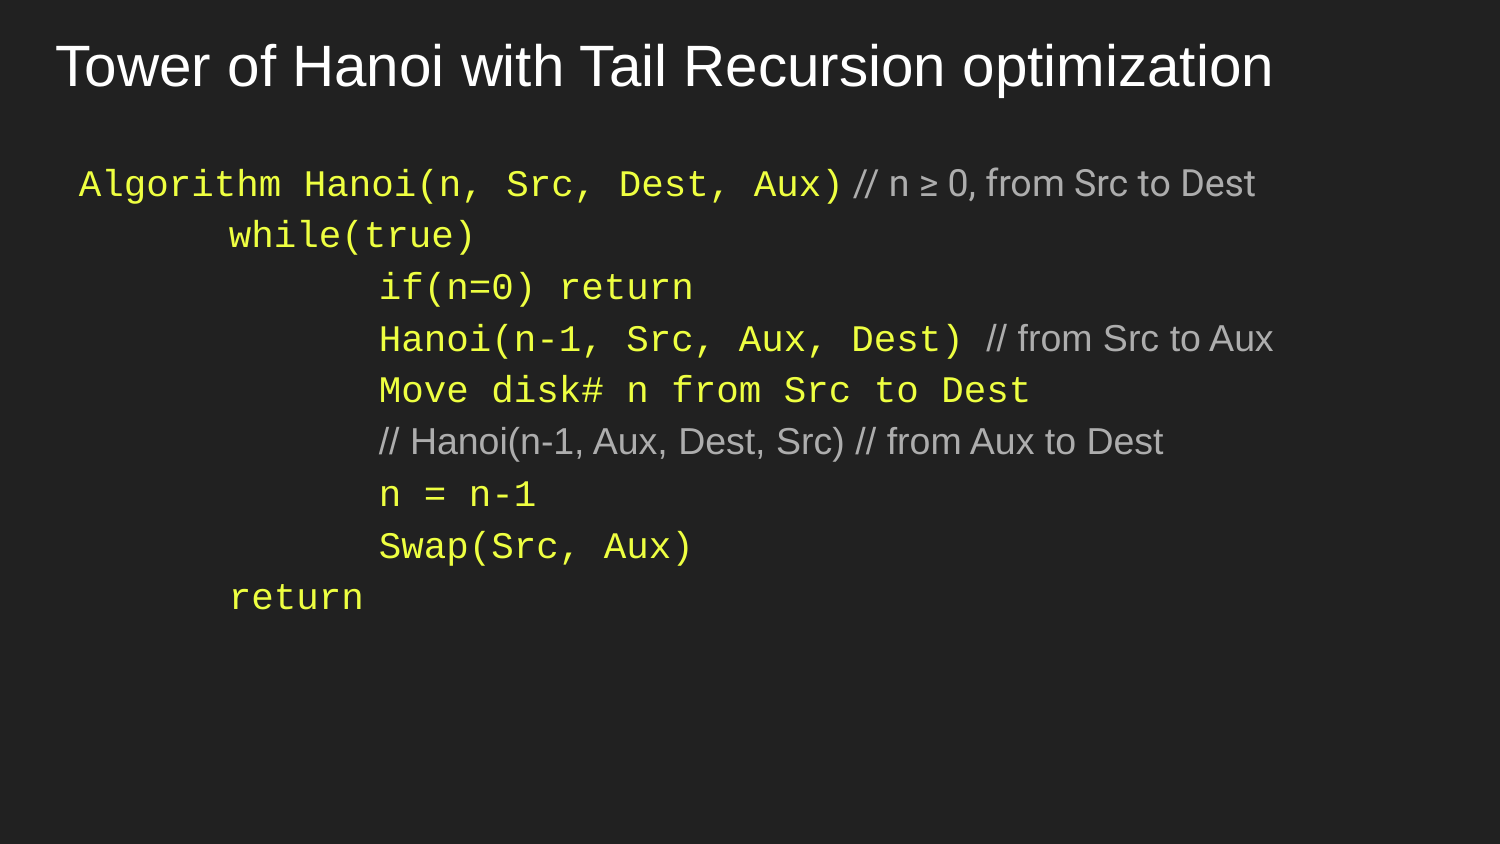

# Tower of Hanoi with Tail Recursion optimization
Algorithm Hanoi(n, Src, Dest, Aux) // n ≥ 0, from Src to Dest
	while(true)
		if(n=0) return
		Hanoi(n-1, Src, Aux, Dest) // from Src to Aux
		Move disk# n from Src to Dest
		// Hanoi(n-1, Aux, Dest, Src) // from Aux to Dest
		n = n-1
		Swap(Src, Aux)
	return